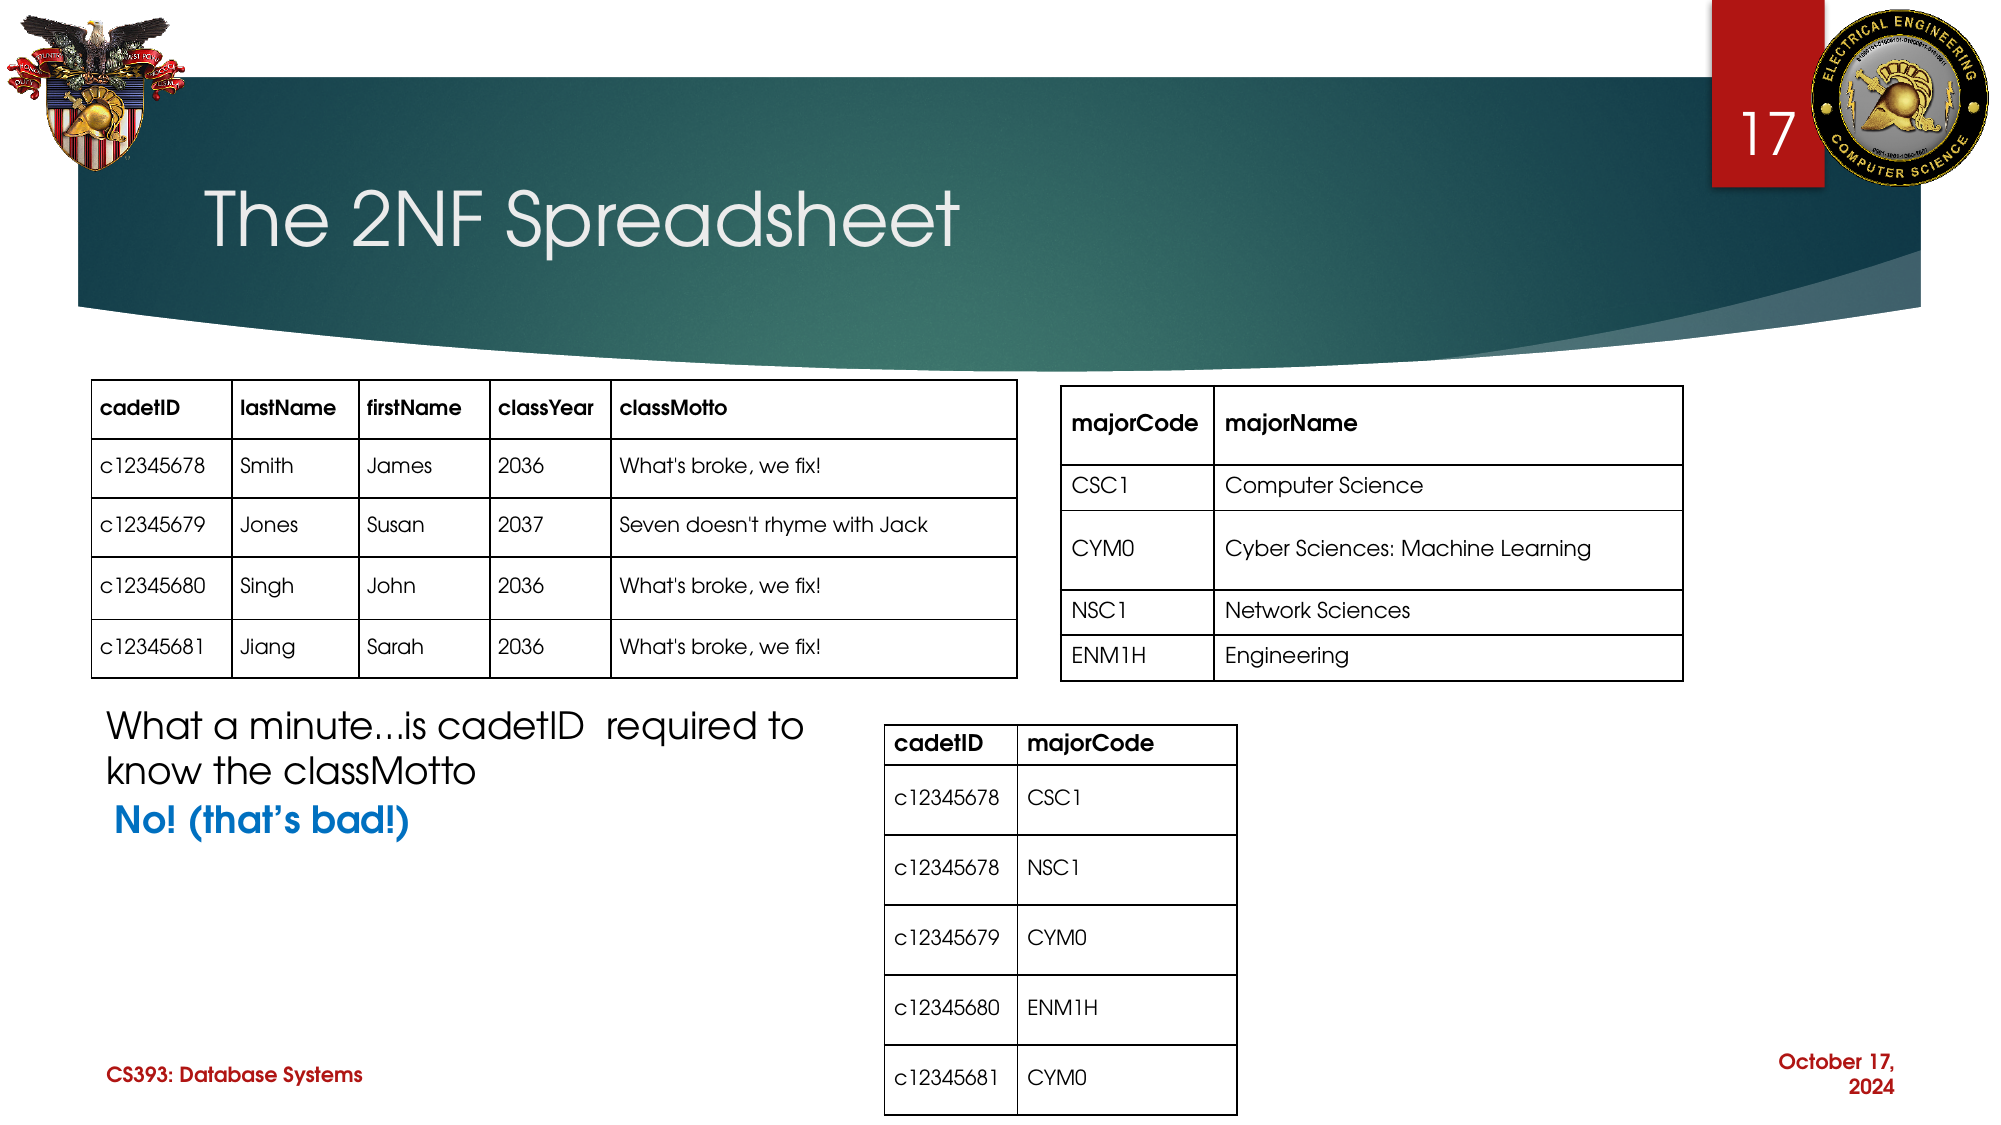

17
# The 2NF Spreadsheet
| cadetID | lastName | firstName | classYear | classMotto |
| --- | --- | --- | --- | --- |
| c12345678 | Smith | James | 2036 | What's broke, we fix! |
| c12345679 | Jones | Susan | 2037 | Seven doesn't rhyme with Jack |
| c12345680 | Singh | John | 2036 | What's broke, we fix! |
| c12345681 | Jiang | Sarah | 2036 | What's broke, we fix! |
| majorCode | majorName |
| --- | --- |
| CSC1 | Computer Science |
| CYM0 | Cyber Sciences: Machine Learning |
| NSC1 | Network Sciences |
| ENM1H | Engineering |
What a minute…is cadetID  required to know the classMotto
| cadetID | majorCode |
| --- | --- |
| c12345678 | CSC1 |
| c12345678 | NSC1 |
| c12345679 | CYM0 |
| c12345680 | ENM1H |
| c12345681 | CYM0 |
No! (that’s bad!)
CS393: Database Systems
October 17, 2024